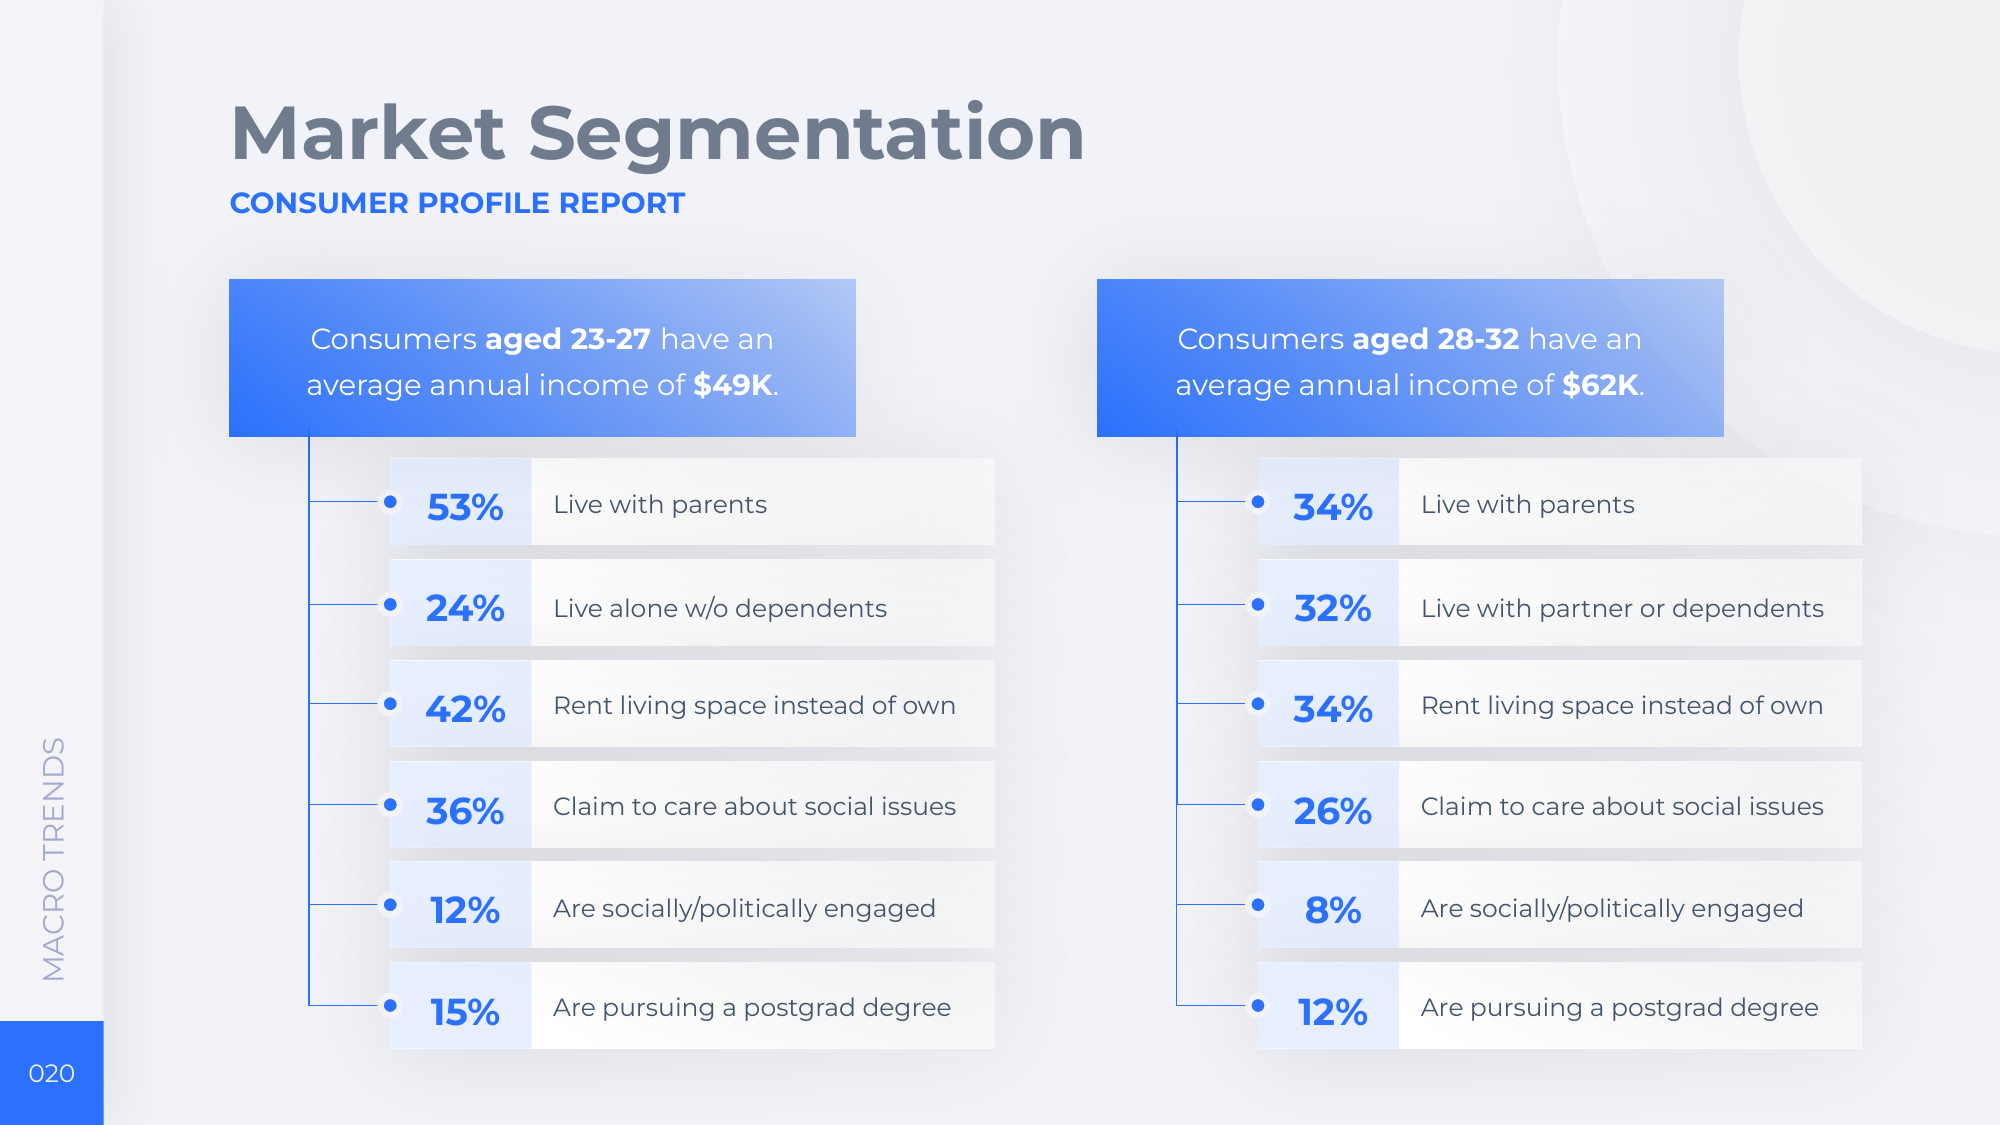

Market Segmentation
CONSUMER PROFILE REPORT

Consumers aged 23-27 have an average annual income of $49K.
Consumers aged 28-32 have an average annual income of $62K.

53%
Live with parents
34%
Live with parents

24%
32%
Live alone w/o dependents
Live with partner or dependents

Rent living space instead of own
Rent living space instead of own
42%
34%
MACRO TRENDS

Claim to care about social issues
Claim to care about social issues
36%
26%

12%
8%
Are socially/politically engaged
Are socially/politically engaged

Are pursuing a postgrad degree
Are pursuing a postgrad degree
15%
12%

020